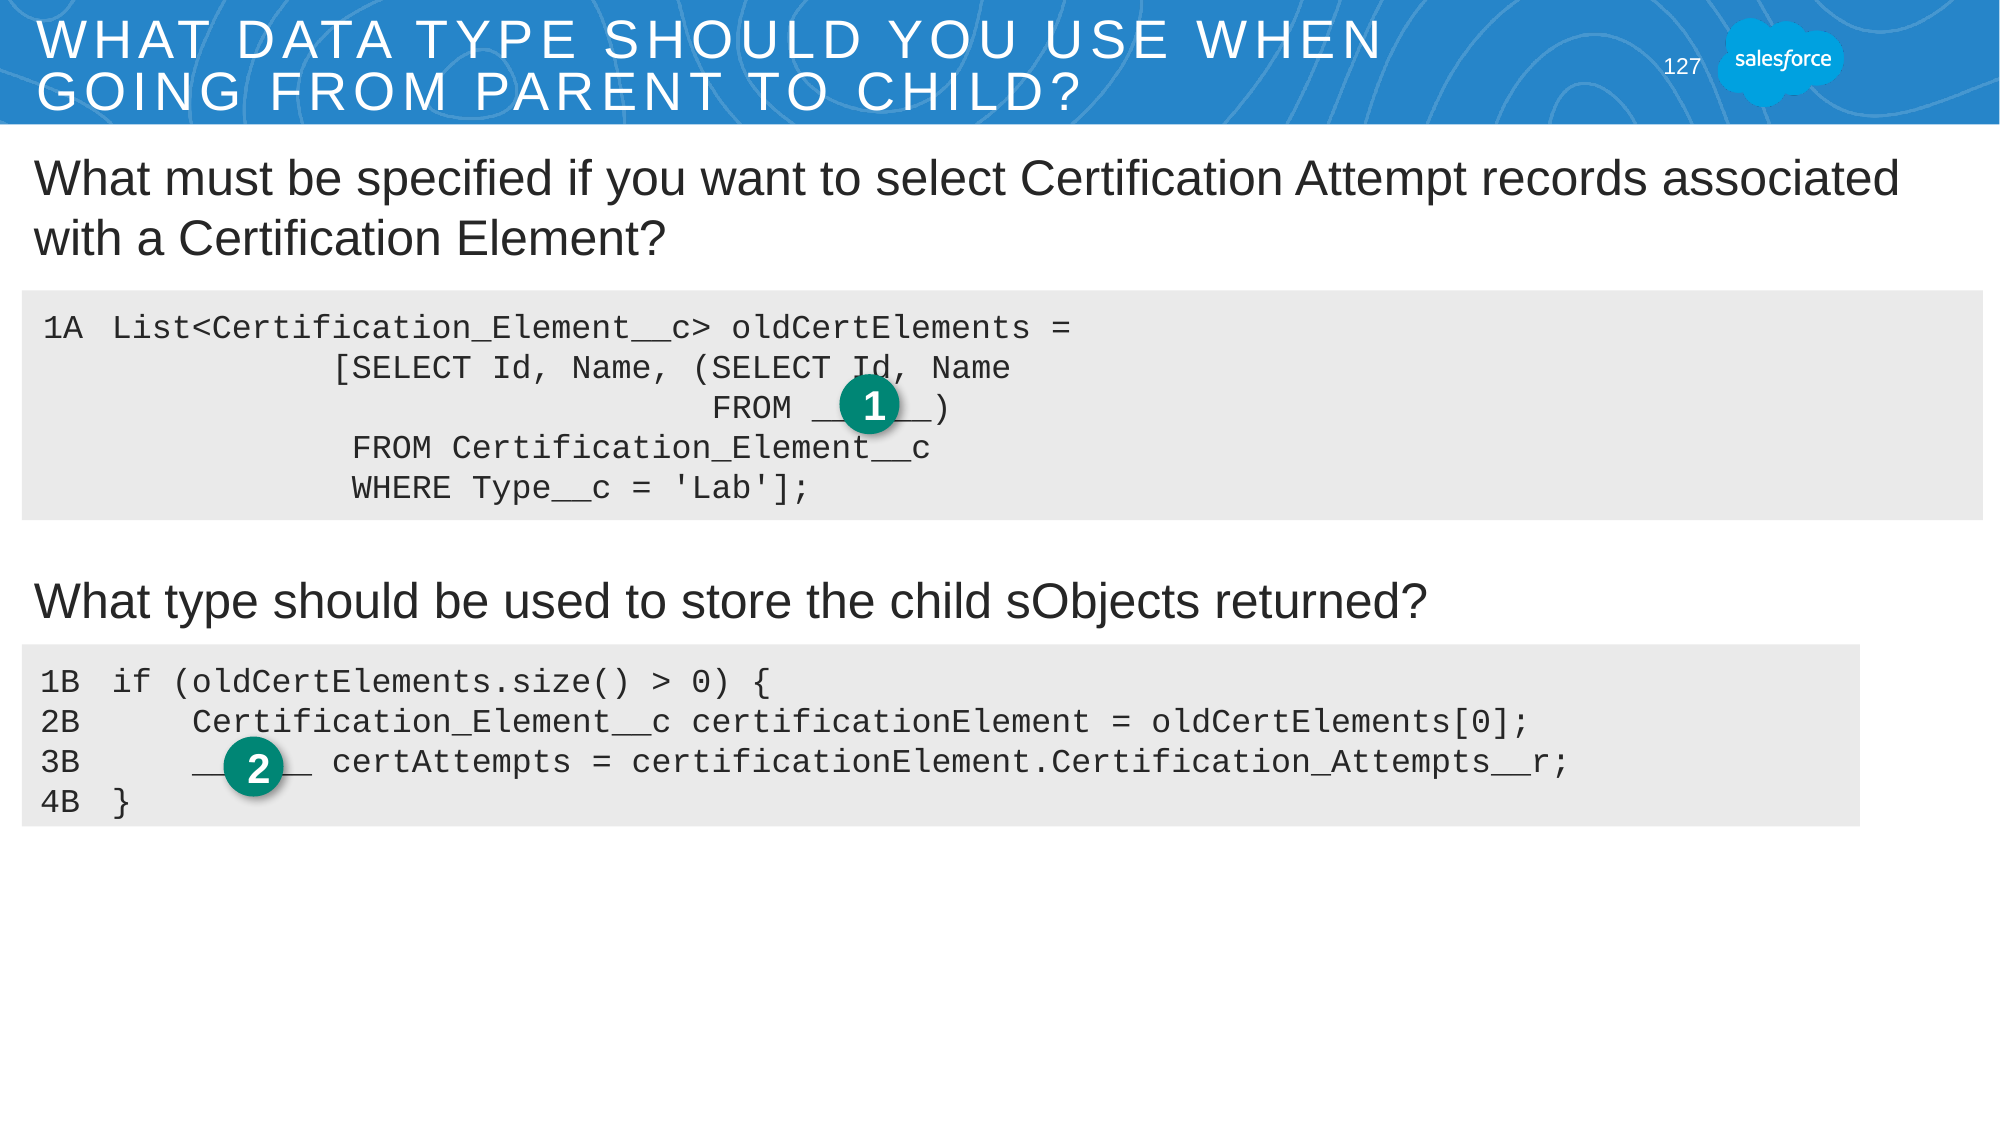

# What Data Type Should You Use When Going from Parent to Child?
127
What must be specified if you want to select Certification Attempt records associated with a Certification Element?

What type should be used to store the child sObjects returned?

List<Certification_Element__c> oldCertElements =
           [SELECT Id, Name, (SELECT Id, Name
                              FROM ______)
            FROM Certification_Element__c
            WHERE Type__c = 'Lab'];
1A
1
if (oldCertElements.size() > 0) {
    Certification_Element__c certificationElement = oldCertElements[0];
    ______ certAttempts = certificationElement.Certification_Attempts__r;
}
1B
2B
3B
4B
2